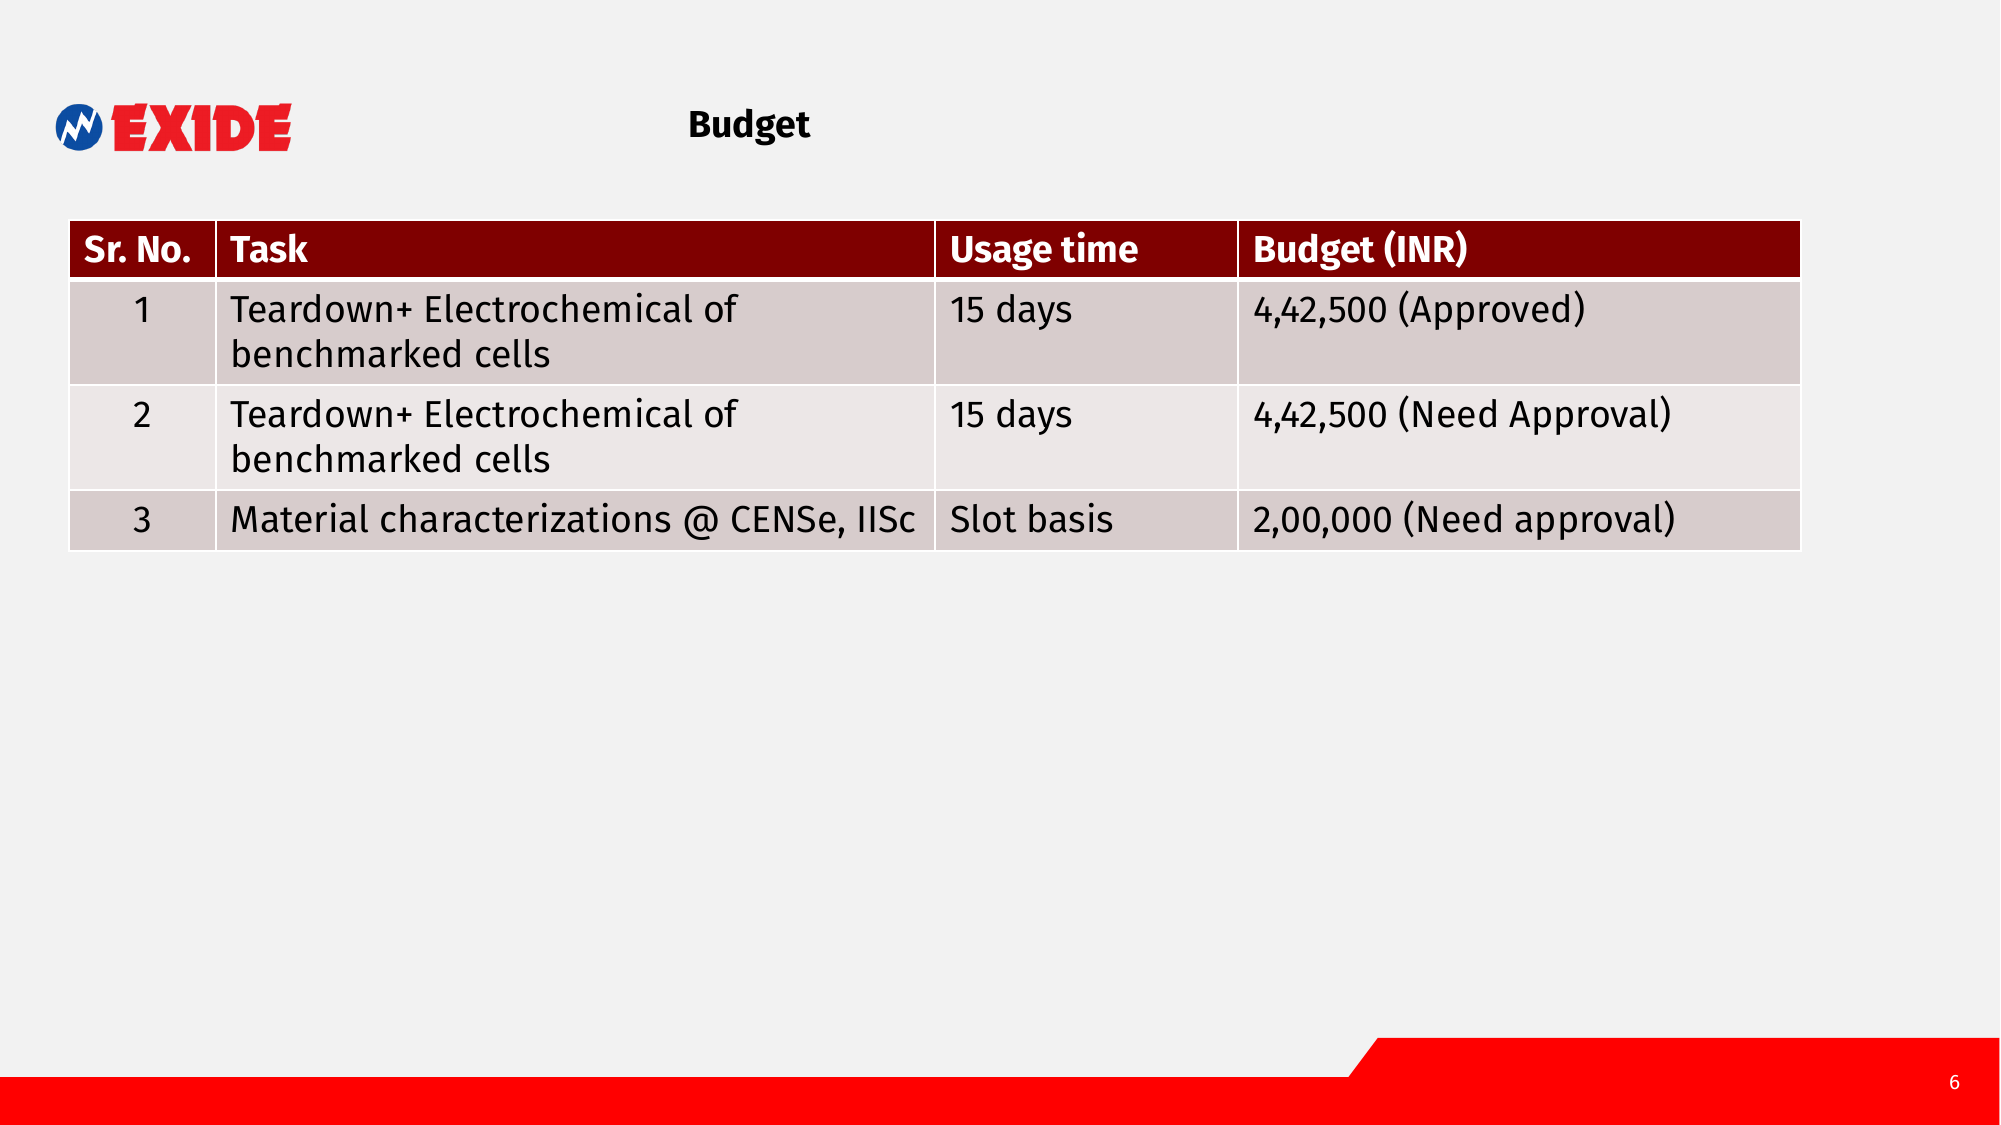

Budget
| Sr. No. | Task | Usage time | Budget (INR) |
| --- | --- | --- | --- |
| 1 | Teardown+ Electrochemical of benchmarked cells | 15 days | 4,42,500 (Approved) |
| 2 | Teardown+ Electrochemical of benchmarked cells | 15 days | 4,42,500 (Need Approval) |
| 3 | Material characterizations @ CENSe, IISc | Slot basis | 2,00,000 (Need approval) |